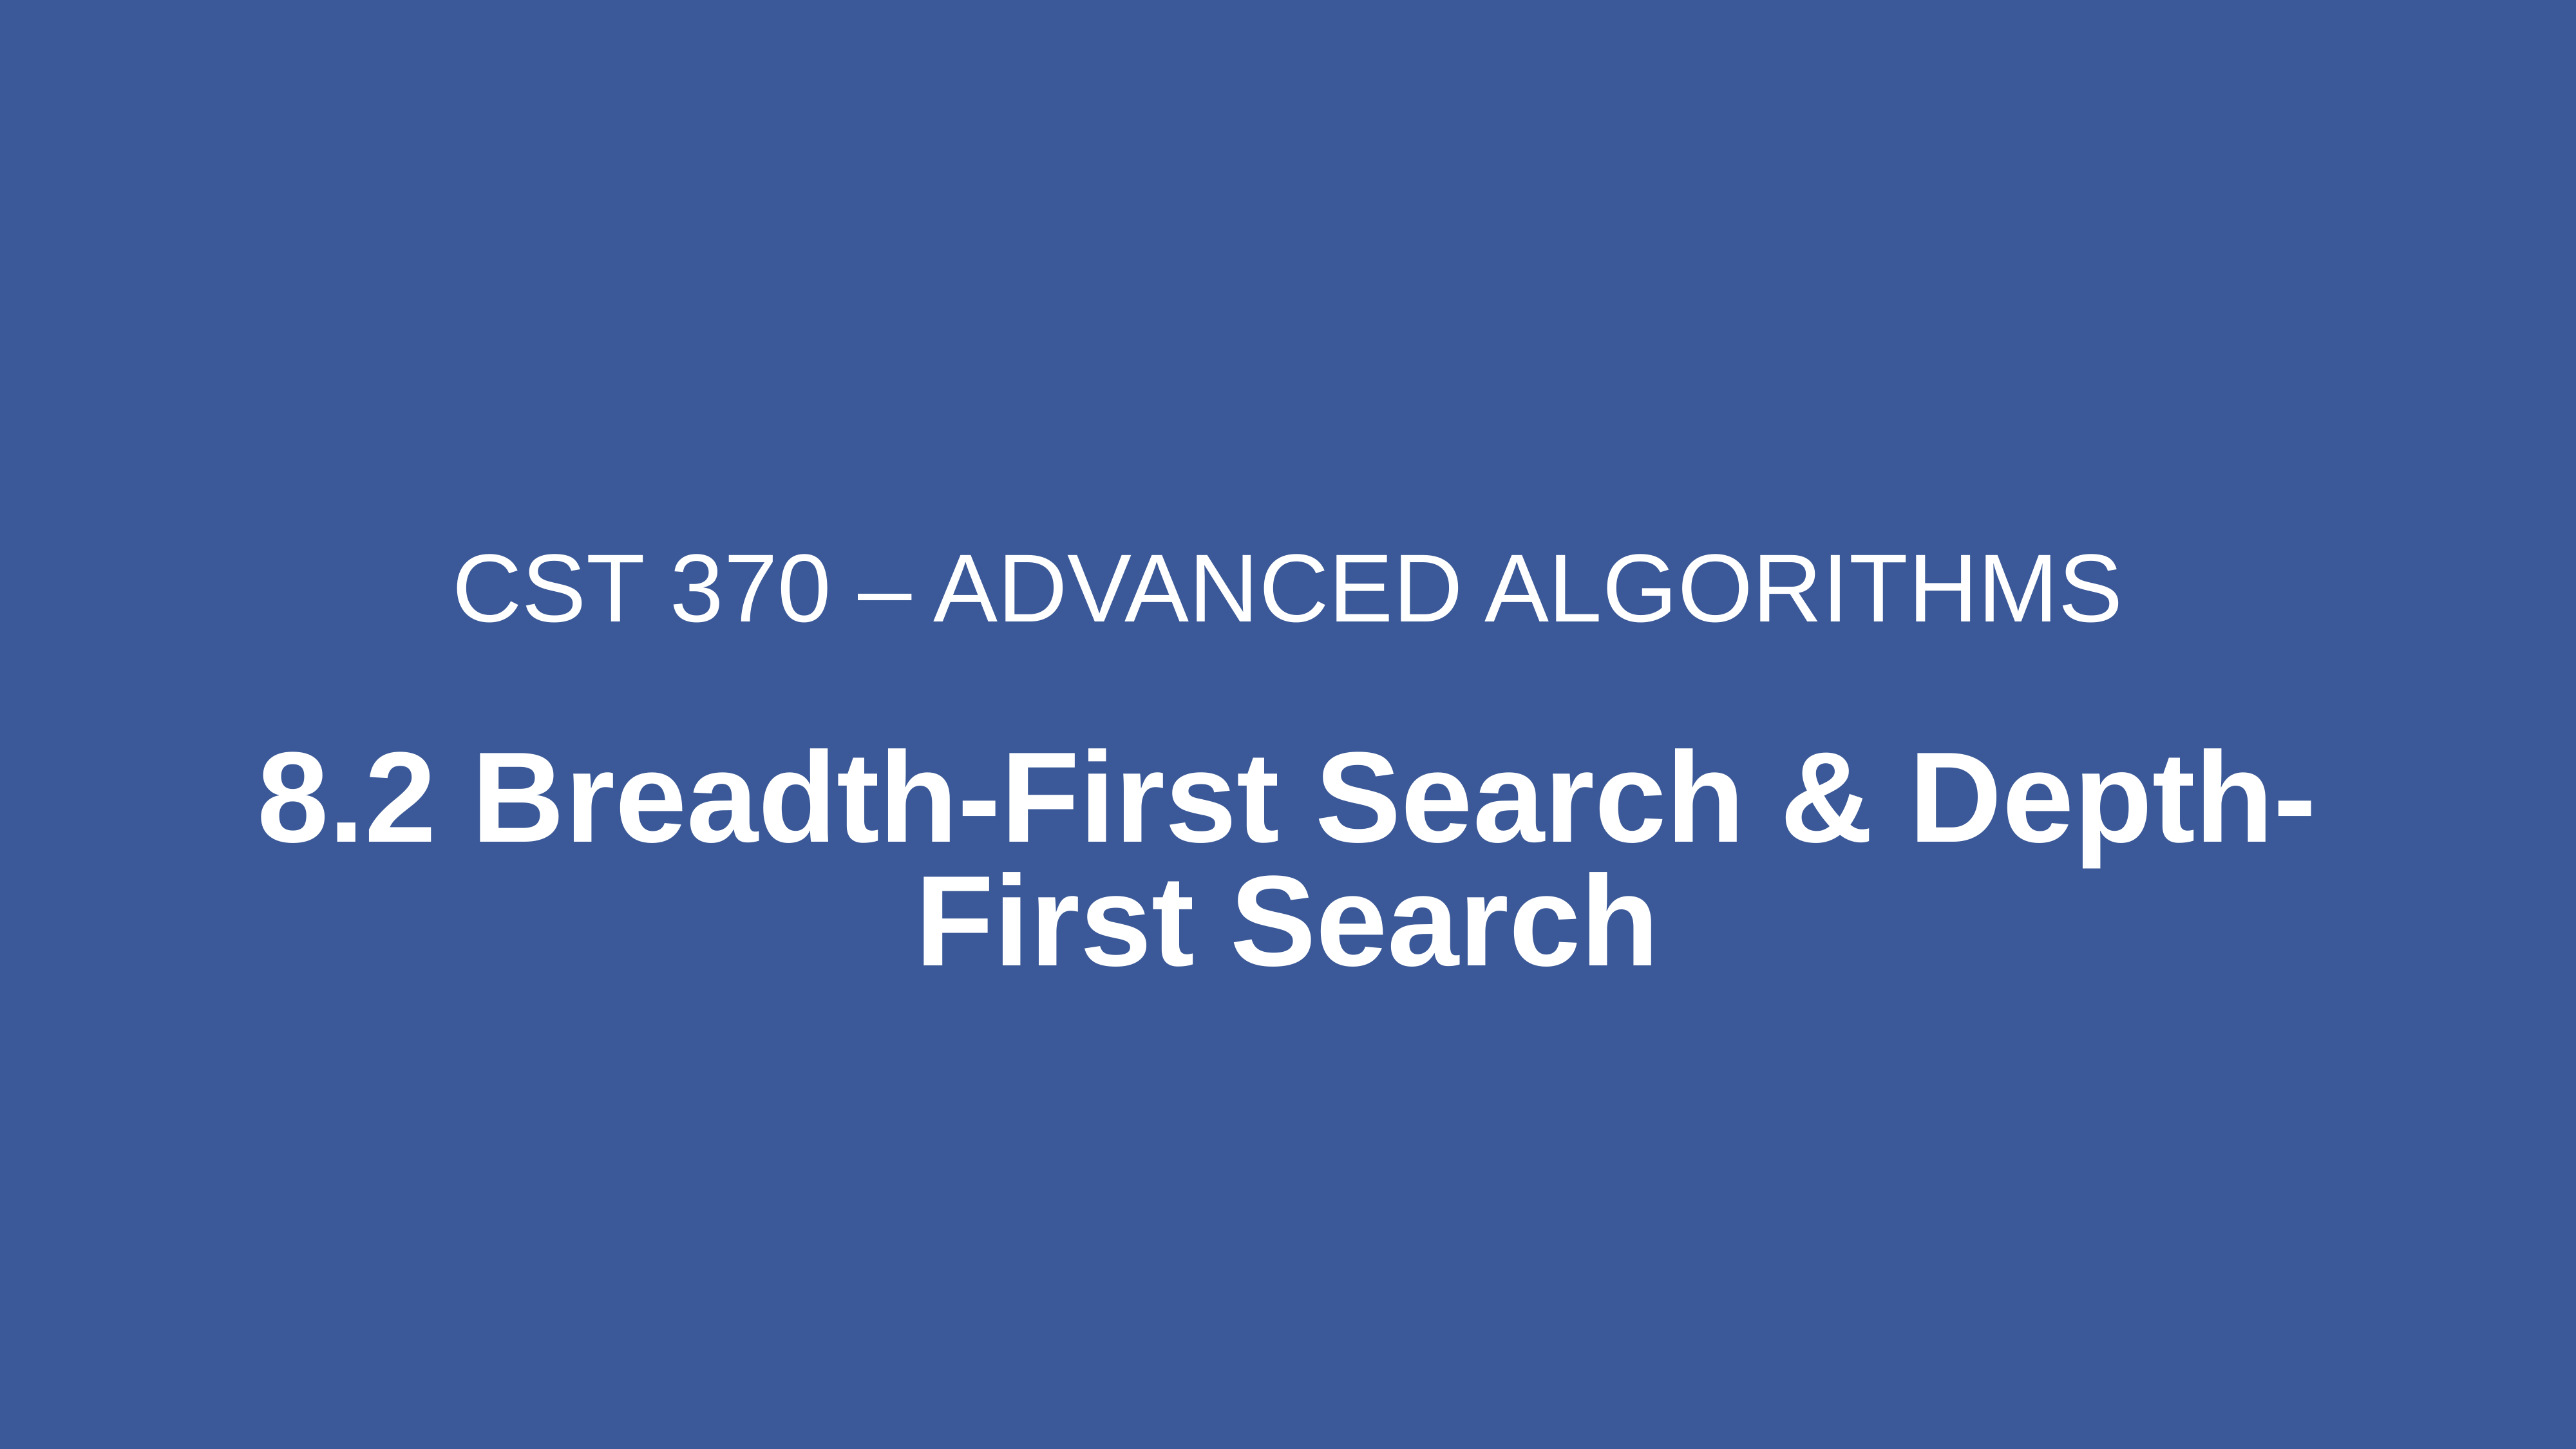

CST 370 – ADVANCED ALGORITHMS

8.2 Breadth-First Search & Depth-First Search